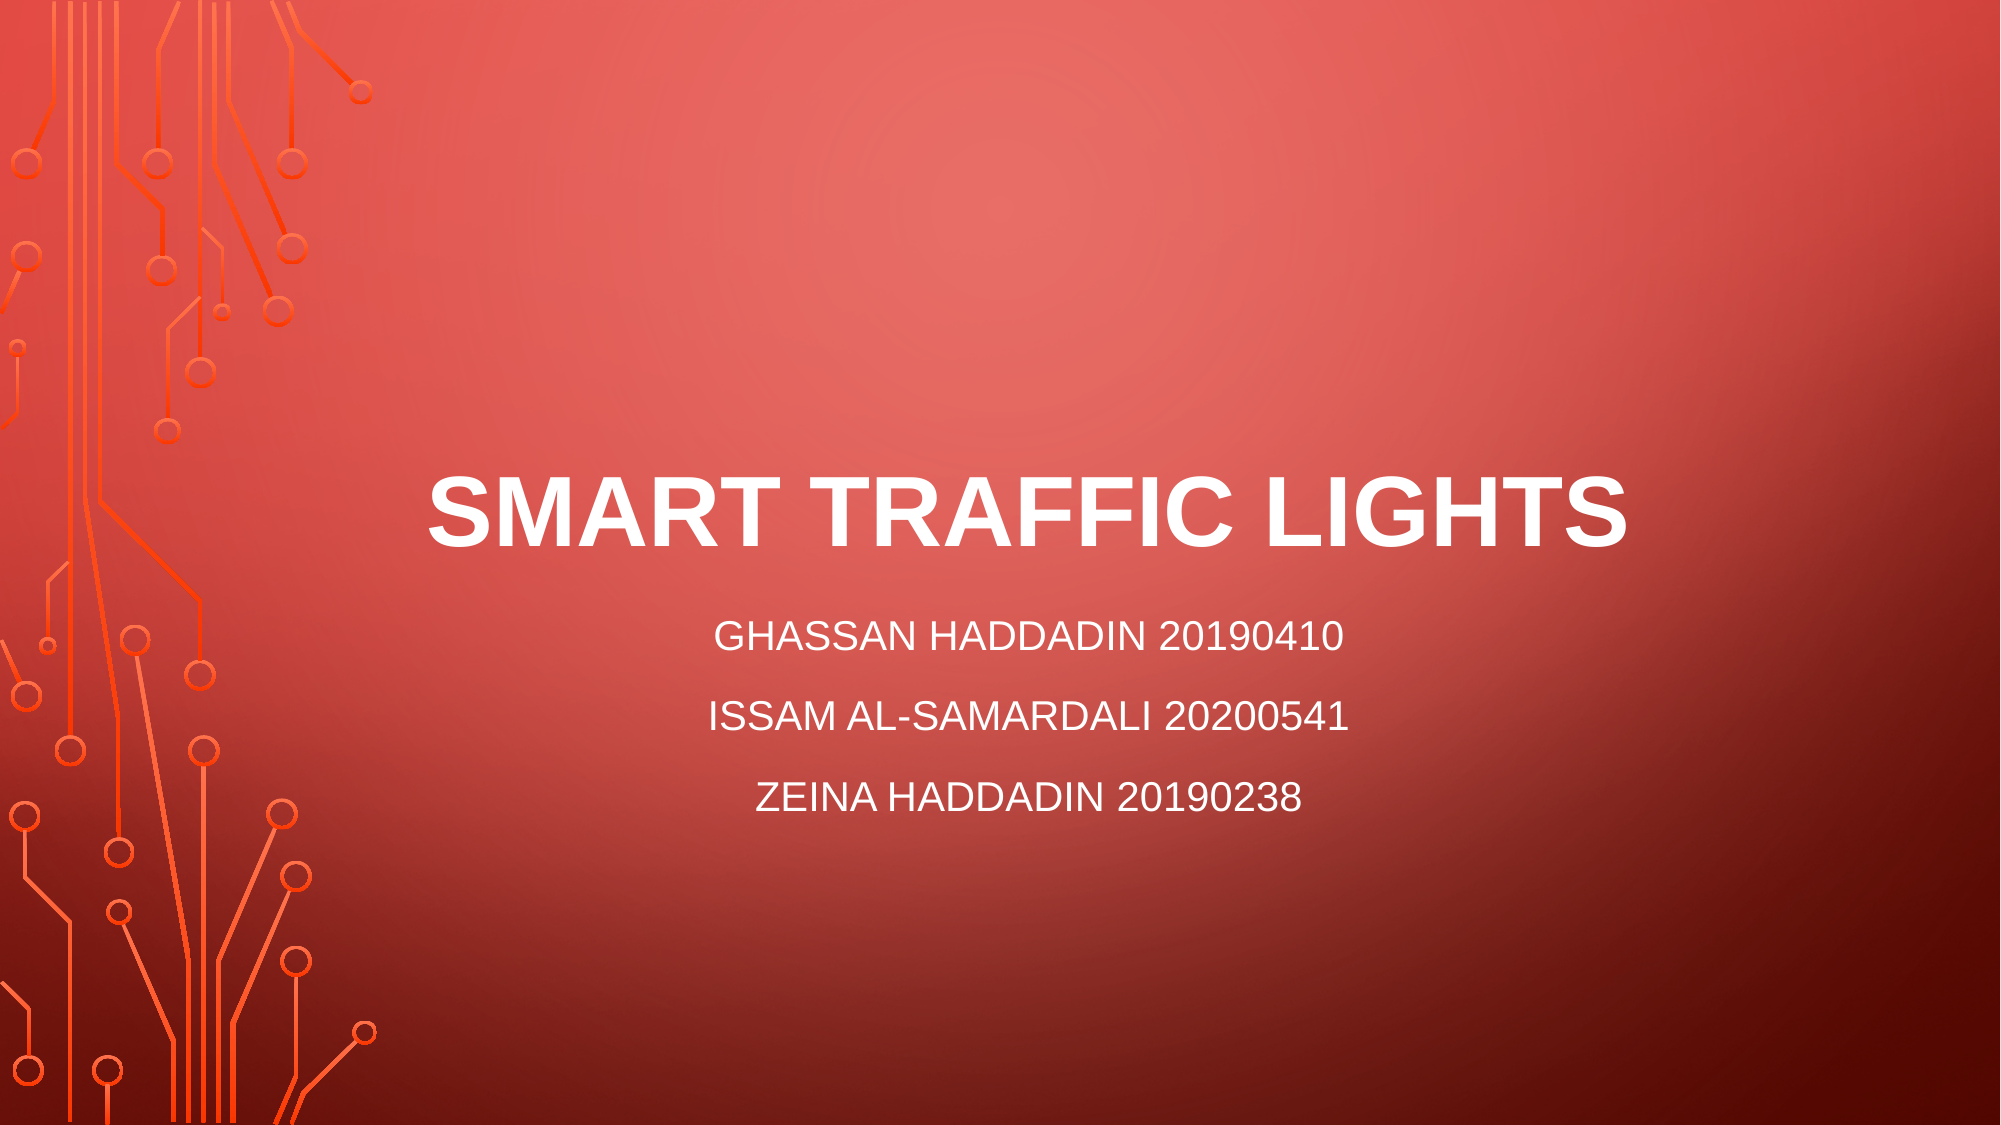

# Smart traffic lights
Ghassan Haddadin 20190410
Issam Al-samardali 20200541
Zeina Haddadin 20190238